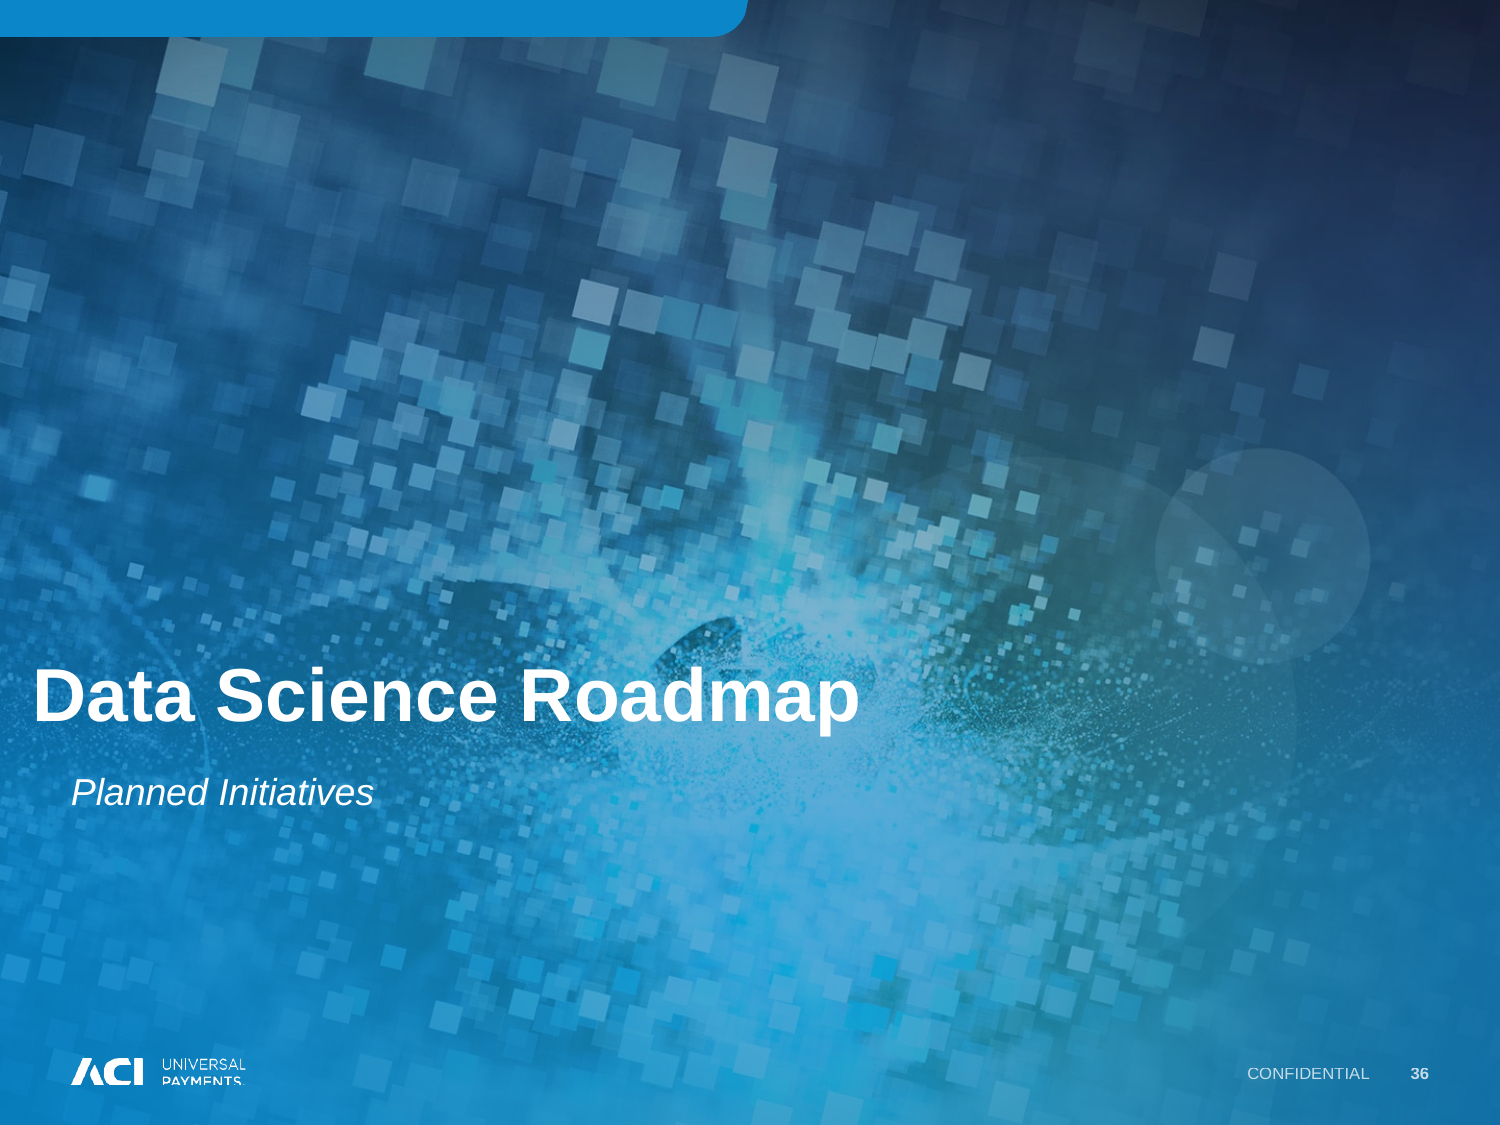

# Data Science Roadmap
Planned Initiatives
Confidential
36